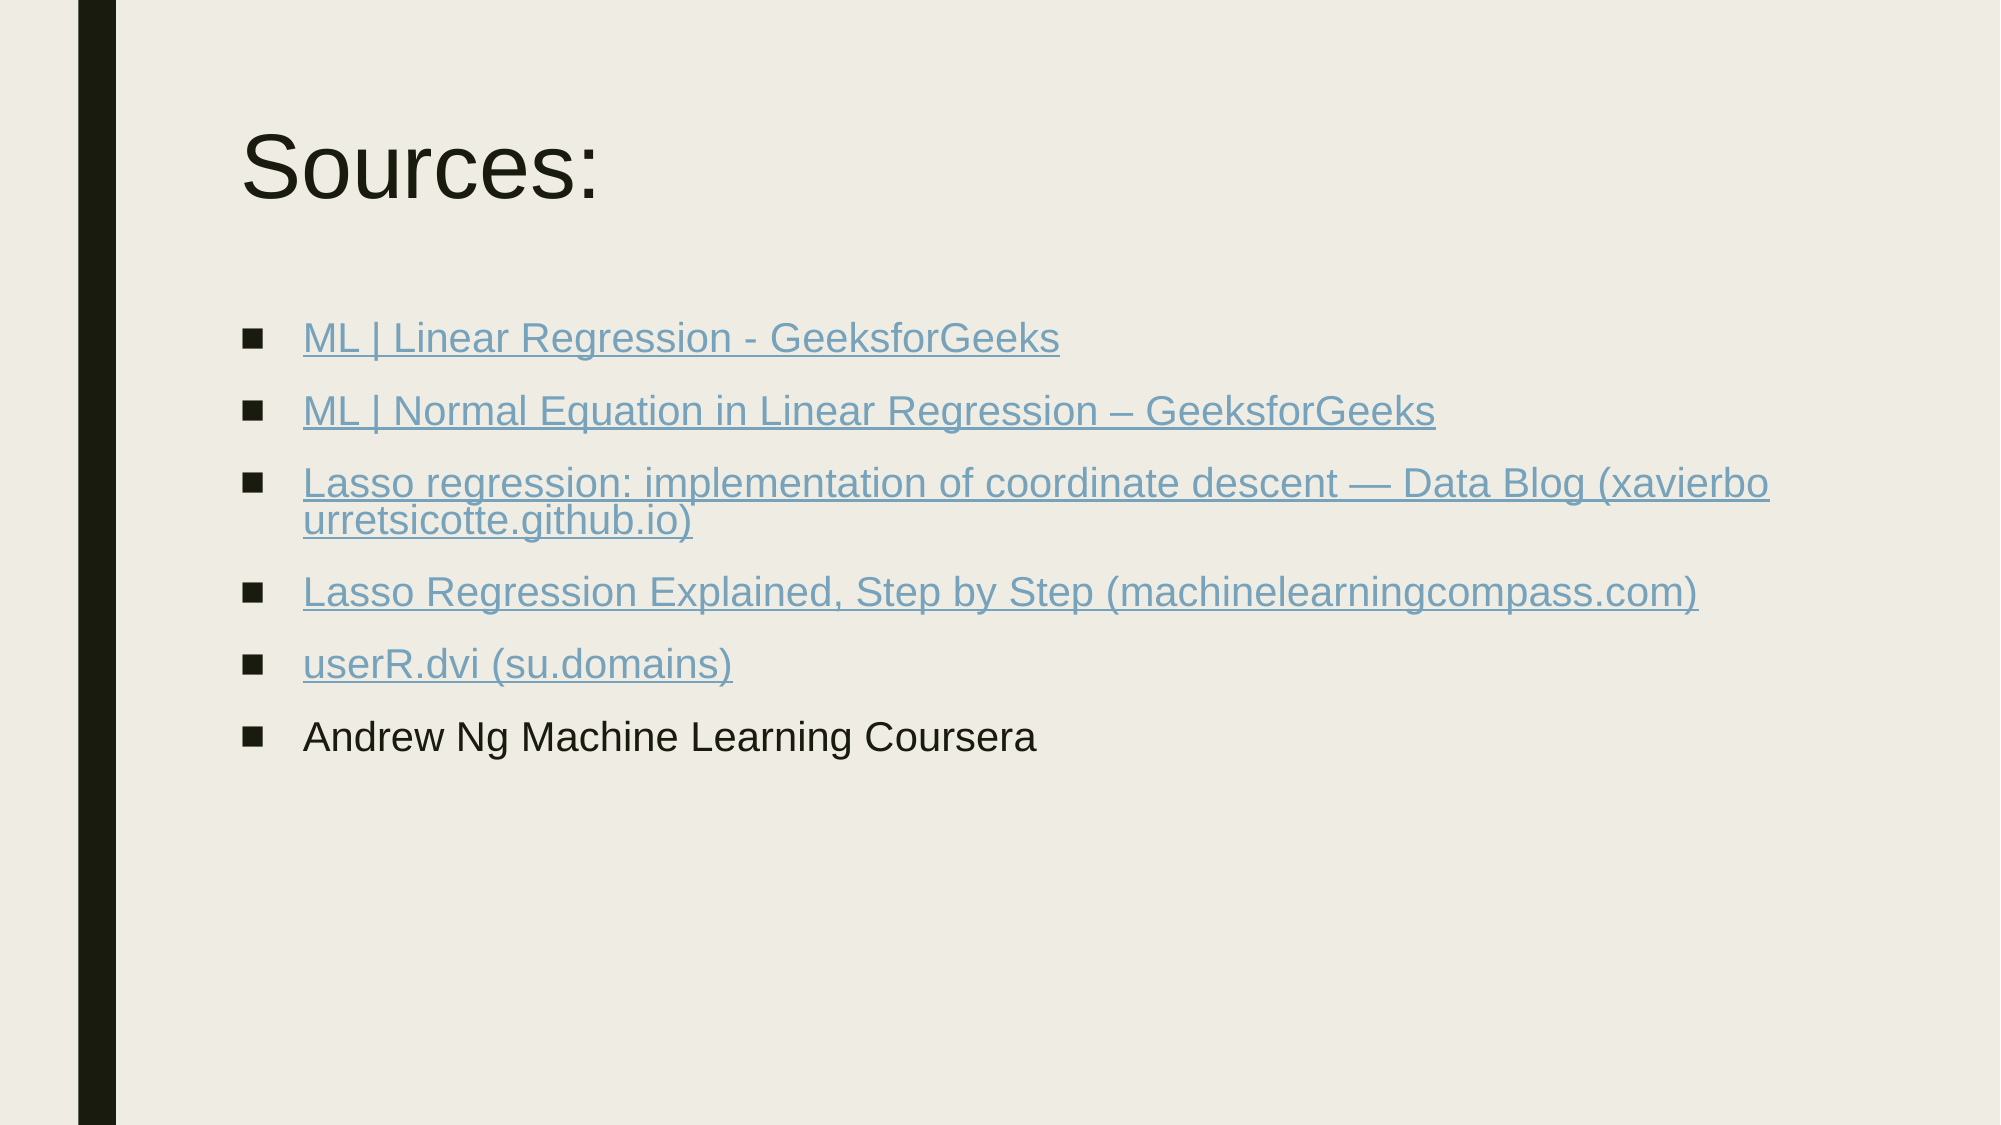

# Sources:
ML | Linear Regression - GeeksforGeeks
ML | Normal Equation in Linear Regression – GeeksforGeeks
Lasso regression: implementation of coordinate descent — Data Blog (xavierbourretsicotte.github.io)
Lasso Regression Explained, Step by Step (machinelearningcompass.com)
userR.dvi (su.domains)
Andrew Ng Machine Learning Coursera